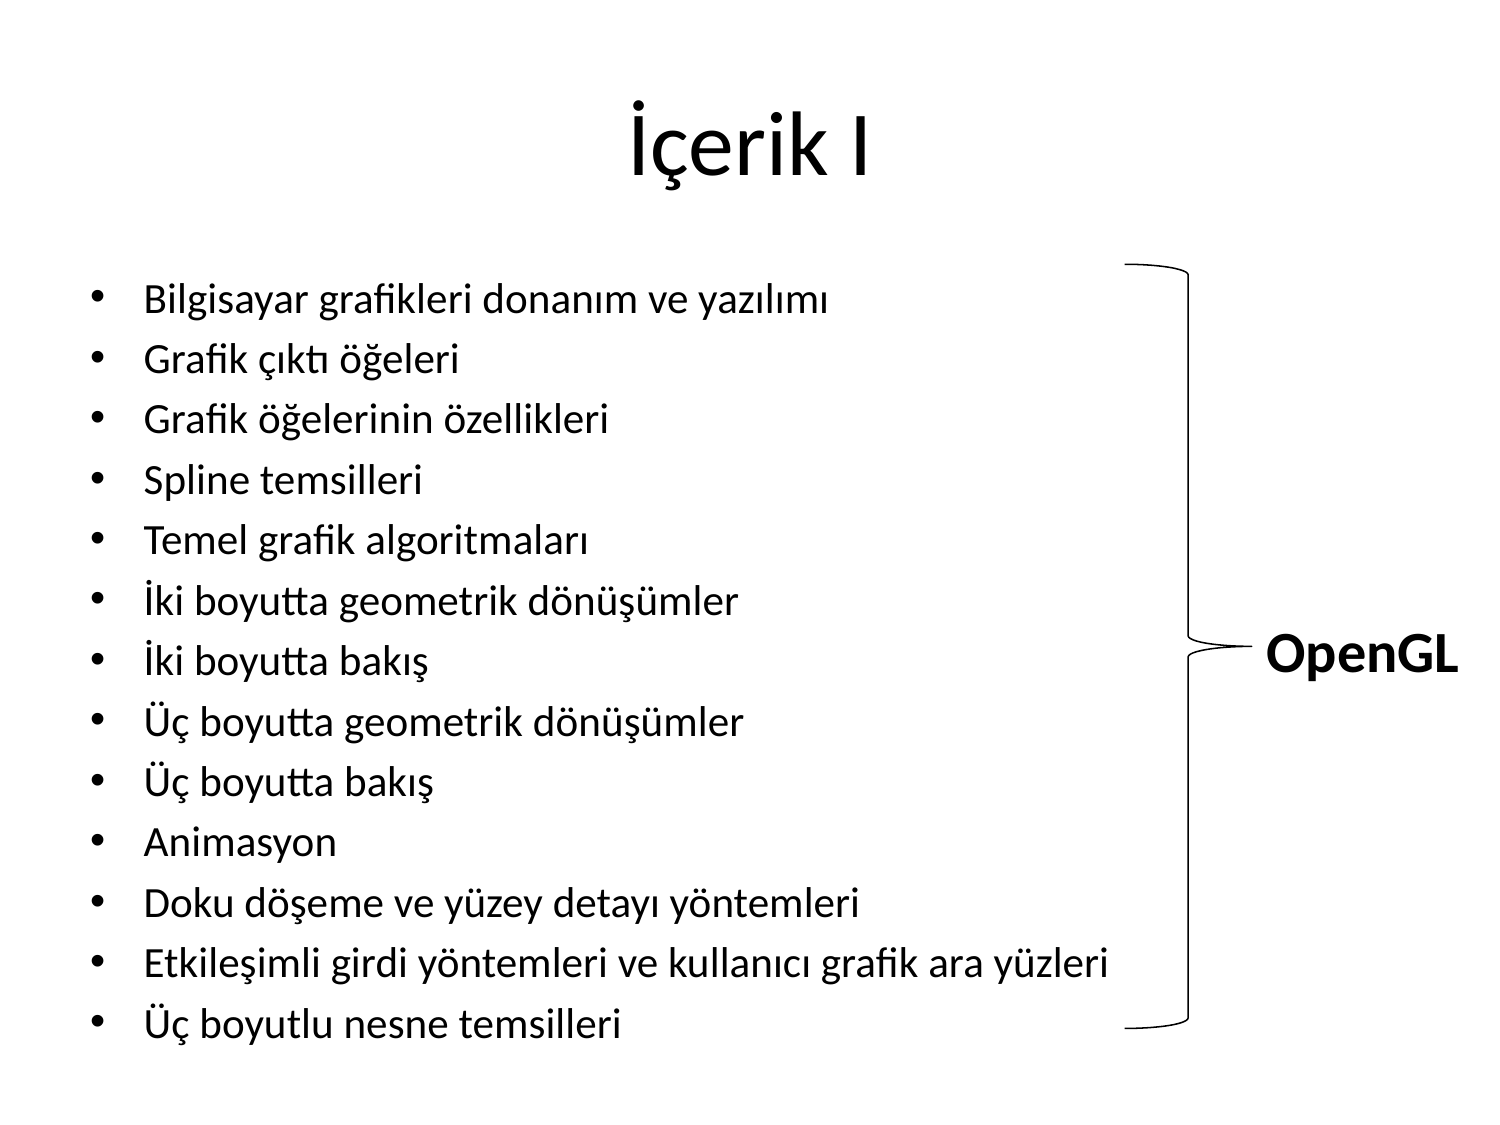

# İçerik I
Bilgisayar grafikleri donanım ve yazılımı
Grafik çıktı öğeleri
Grafik öğelerinin özellikleri
Spline temsilleri
Temel grafik algoritmaları
İki boyutta geometrik dönüşümler
İki boyutta bakış
Üç boyutta geometrik dönüşümler
Üç boyutta bakış
Animasyon
Doku döşeme ve yüzey detayı yöntemleri
Etkileşimli girdi yöntemleri ve kullanıcı grafik ara yüzleri
Üç boyutlu nesne temsilleri

OpenGL